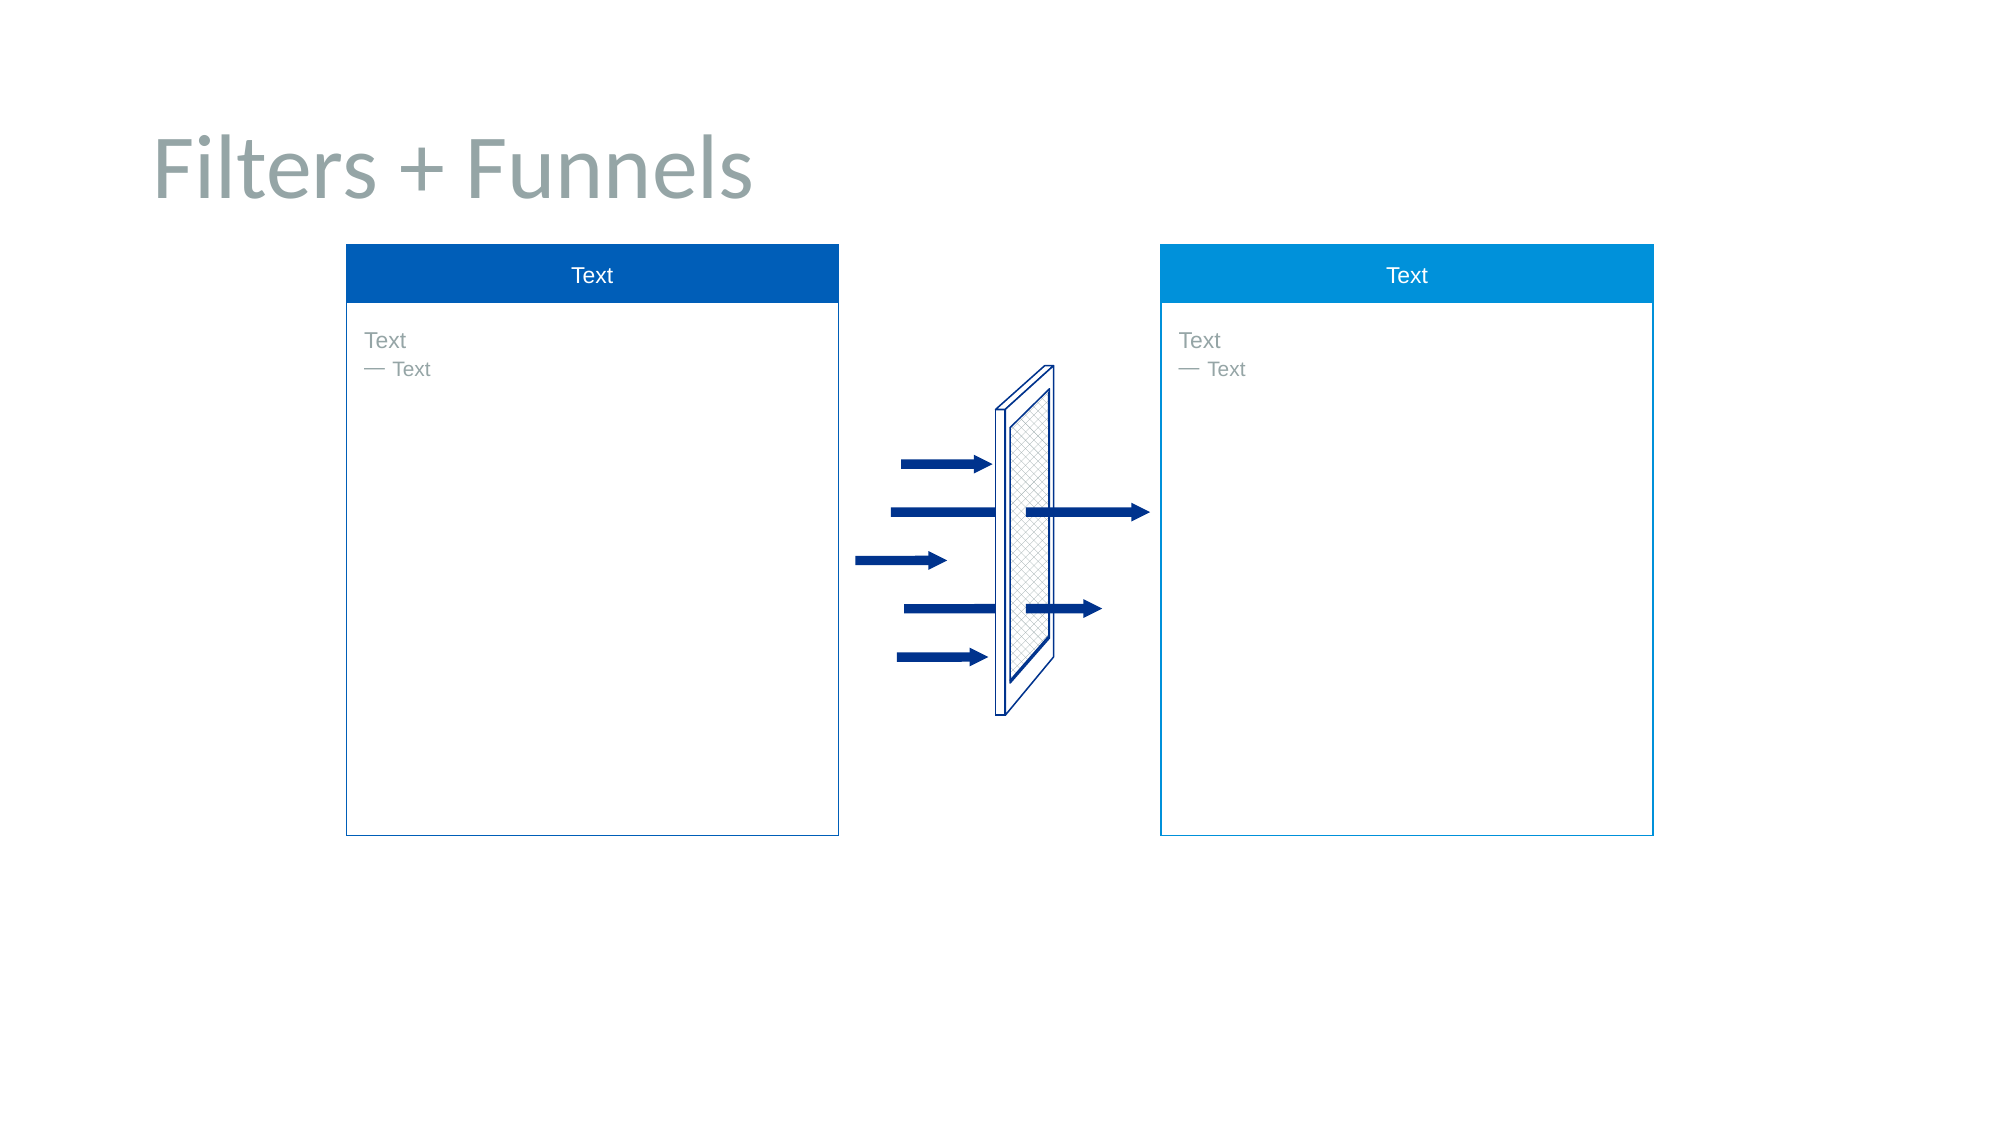

# Filters + Funnels
Text
Text
Text
Text
Text
Text